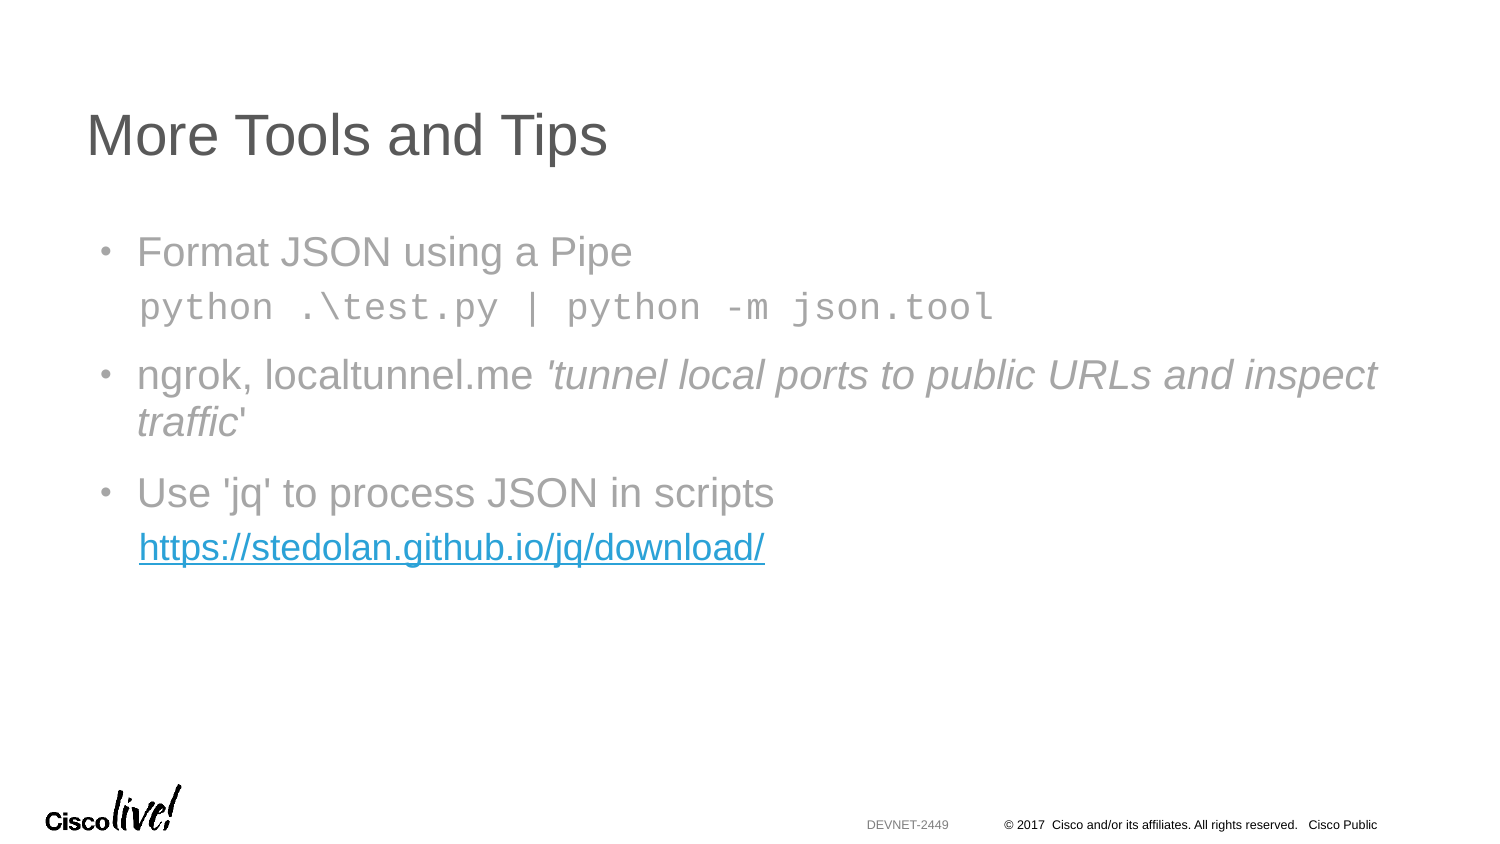

# More Tools and Tips
Format JSON using a Pipe
python .\test.py | python -m json.tool
ngrok, localtunnel.me 'tunnel local ports to public URLs and inspect traffic'
Use 'jq' to process JSON in scripts
https://stedolan.github.io/jq/download/
DEVNET-2449